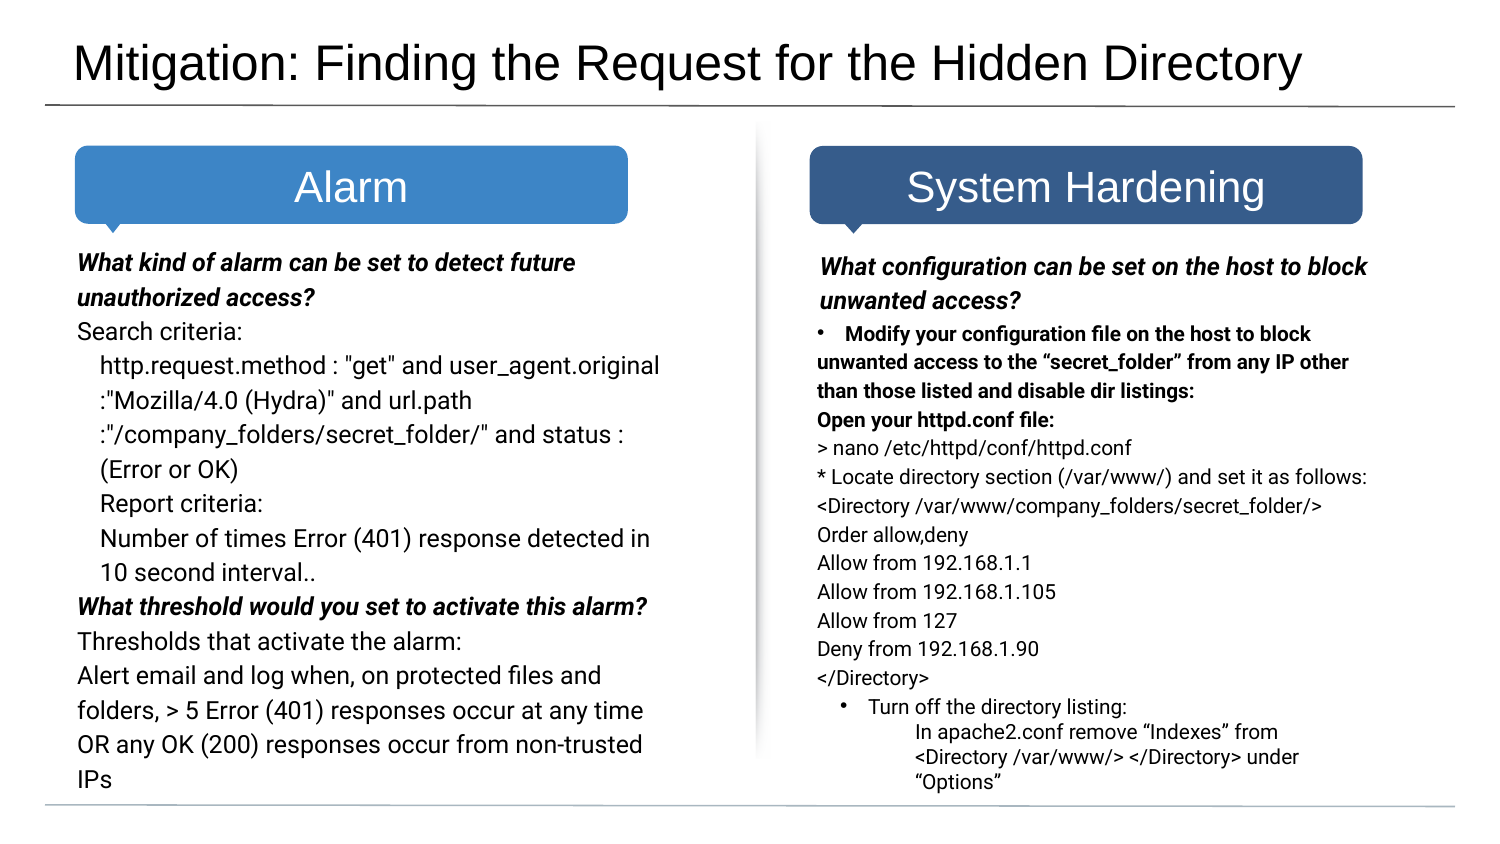

# Mitigation: Finding the Request for the Hidden Directory
Alarm
System Hardening

What kind of alarm can be set to detect future unauthorized access?
Search criteria:
http.request.method : "get" and user_agent.original
:"Mozilla/4.0 (Hydra)" and url.path :"/company_folders/secret_folder/" and status :(Error or OK)
Report criteria:
Number of times Error (401) response detected in 10 second interval..
What threshold would you set to activate this alarm?
Thresholds that activate the alarm:
Alert email and log when, on protected files and folders, > 5 Error (401) responses occur at any time OR any OK (200) responses occur from non-trusted IPs
What configuration can be set on the host to block unwanted access?
Modify your configuration file on the host to block
unwanted access to the “secret_folder” from any IP other
than those listed and disable dir listings:
Open your httpd.conf file:
> nano /etc/httpd/conf/httpd.conf
* Locate directory section (/var/www/) and set it as follows:
<Directory /var/www/company_folders/secret_folder/>
Order allow,deny
Allow from 192.168.1.1
Allow from 192.168.1.105
Allow from 127
Deny from 192.168.1.90
</Directory>
Turn off the directory listing:
In apache2.conf remove “Indexes” from <Directory /var/www/> </Directory> under “Options”